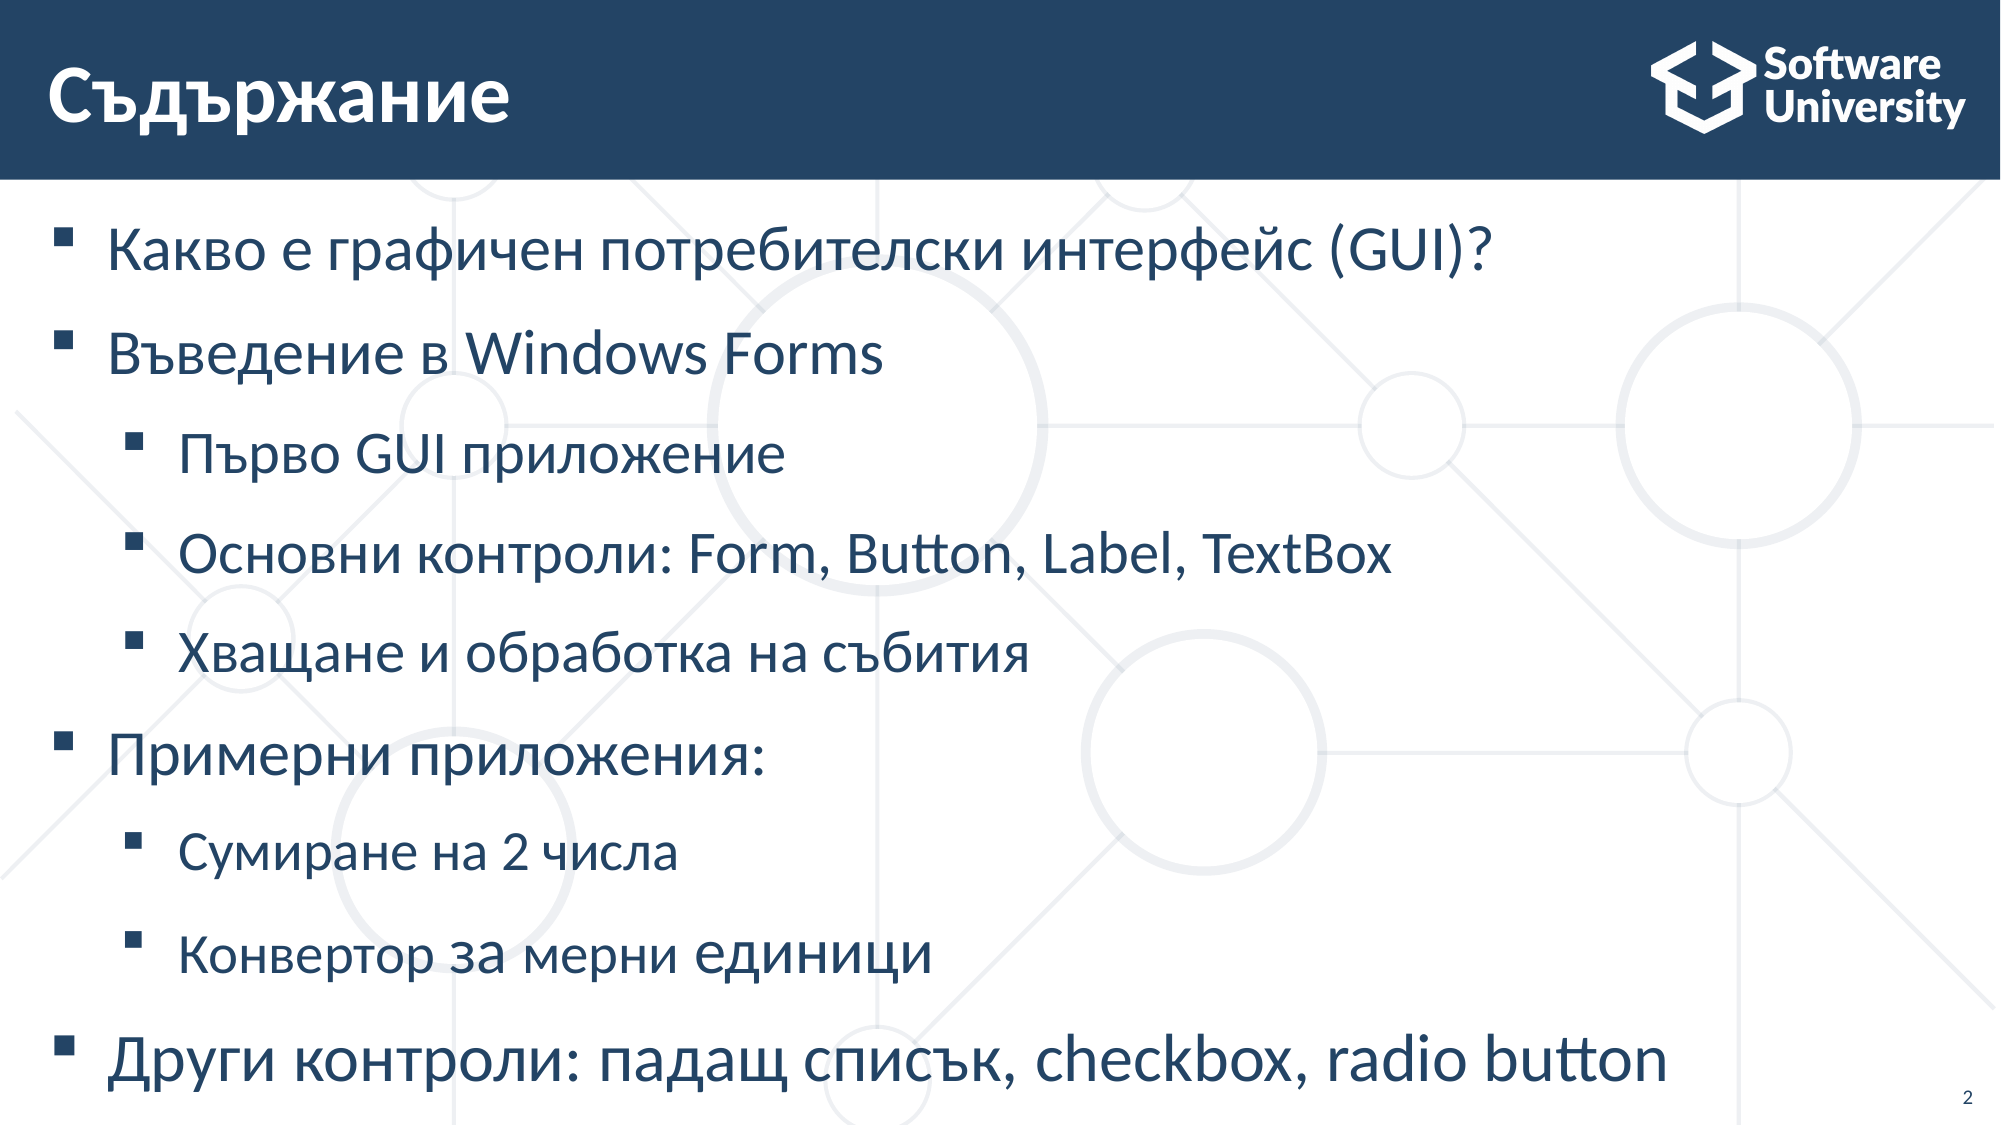

# Съдържание
Какво е графичен потребителски интерфейс (GUI)?
Въведение в Windows Forms
Първо GUI приложение
Основни контроли: Form, Button, Label, TextBox
Хващане и обработка на събития
Примерни приложения:
Сумиране на 2 числа
Конвертор за мерни единици
Други контроли: падащ списък, checkbox, radio button
2